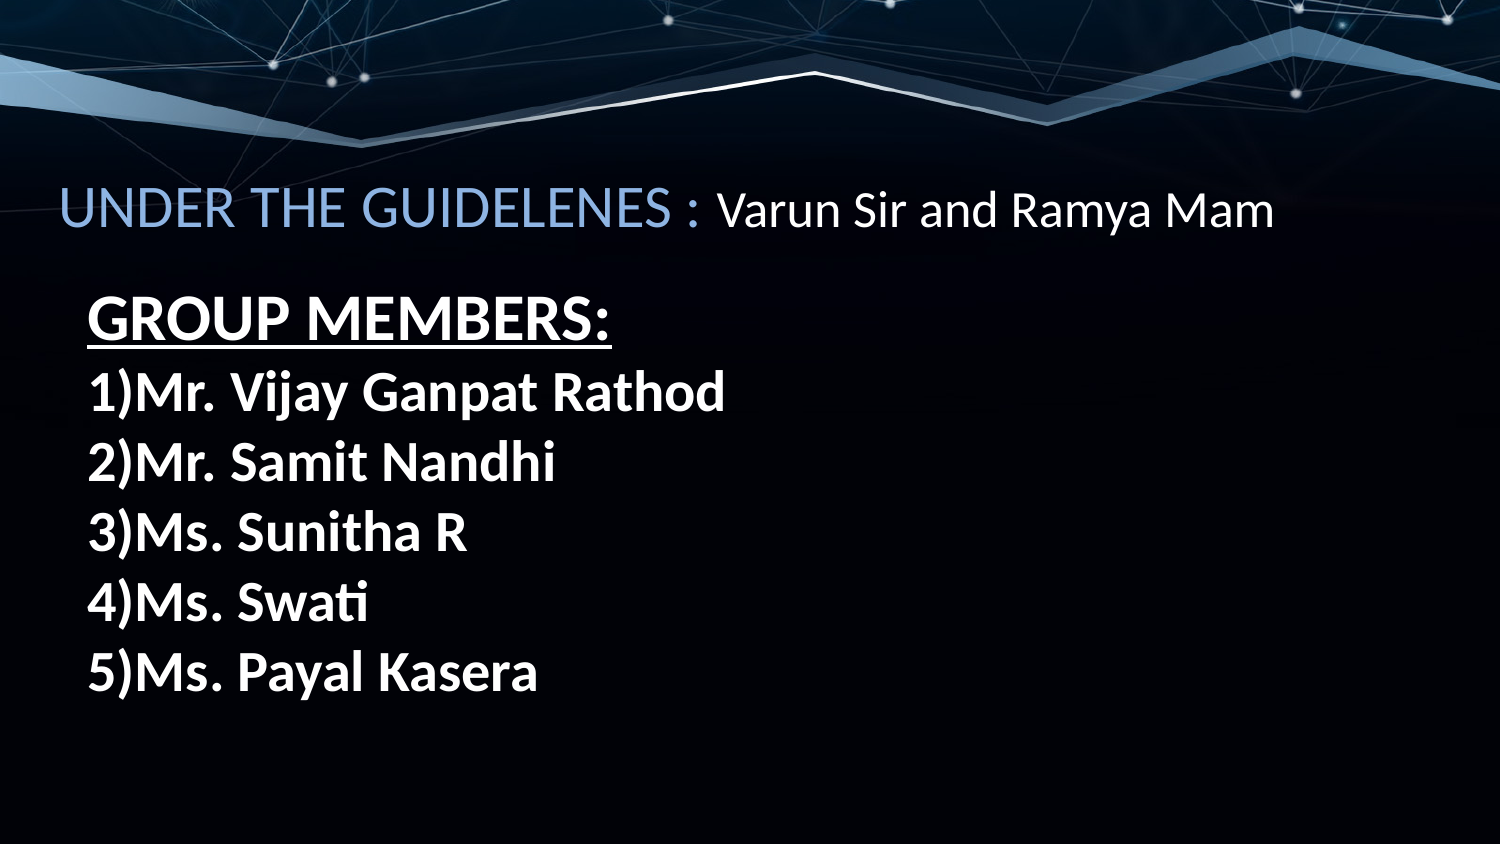

# UNDER THE GUIDELENES : Varun Sir and Ramya Mam
GROUP MEMBERS:
1)Mr. Vijay Ganpat Rathod
2)Mr. Samit Nandhi
3)Ms. Sunitha R
4)Ms. Swati
5)Ms. Payal Kasera